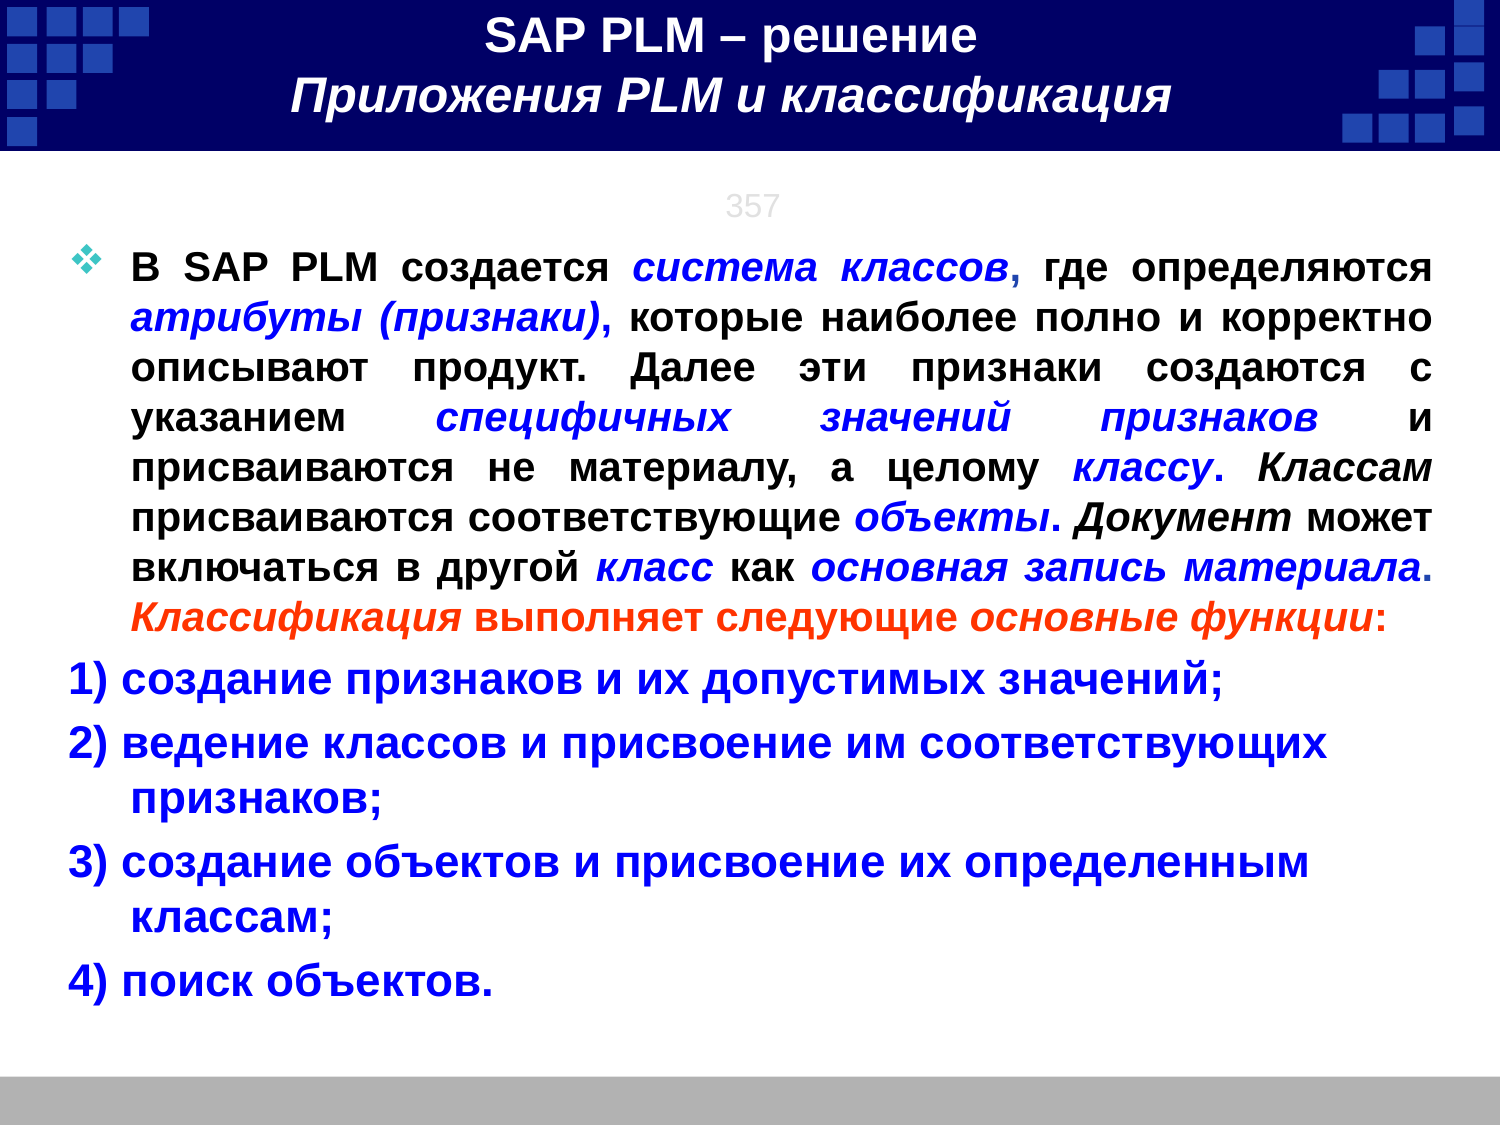

SAP PLM – решение
Приложения PLM и классификация
357
В SAP PLM создается система классов, где определяются атрибуты (признаки), которые наиболее полно и корректно описывают продукт. Далее эти признаки создаются с указанием специфичных значений признаков и присваиваются не материалу, а целому классу. Классам присваиваются соответствующие объекты. Документ может включаться в другой класс как основная запись материала. Классификация выполняет следующие основные функции:
1) создание признаков и их допустимых значений;
2) ведение классов и присвоение им соответствующих признаков;
3) создание объектов и присвоение их определенным классам;
4) поиск объектов.